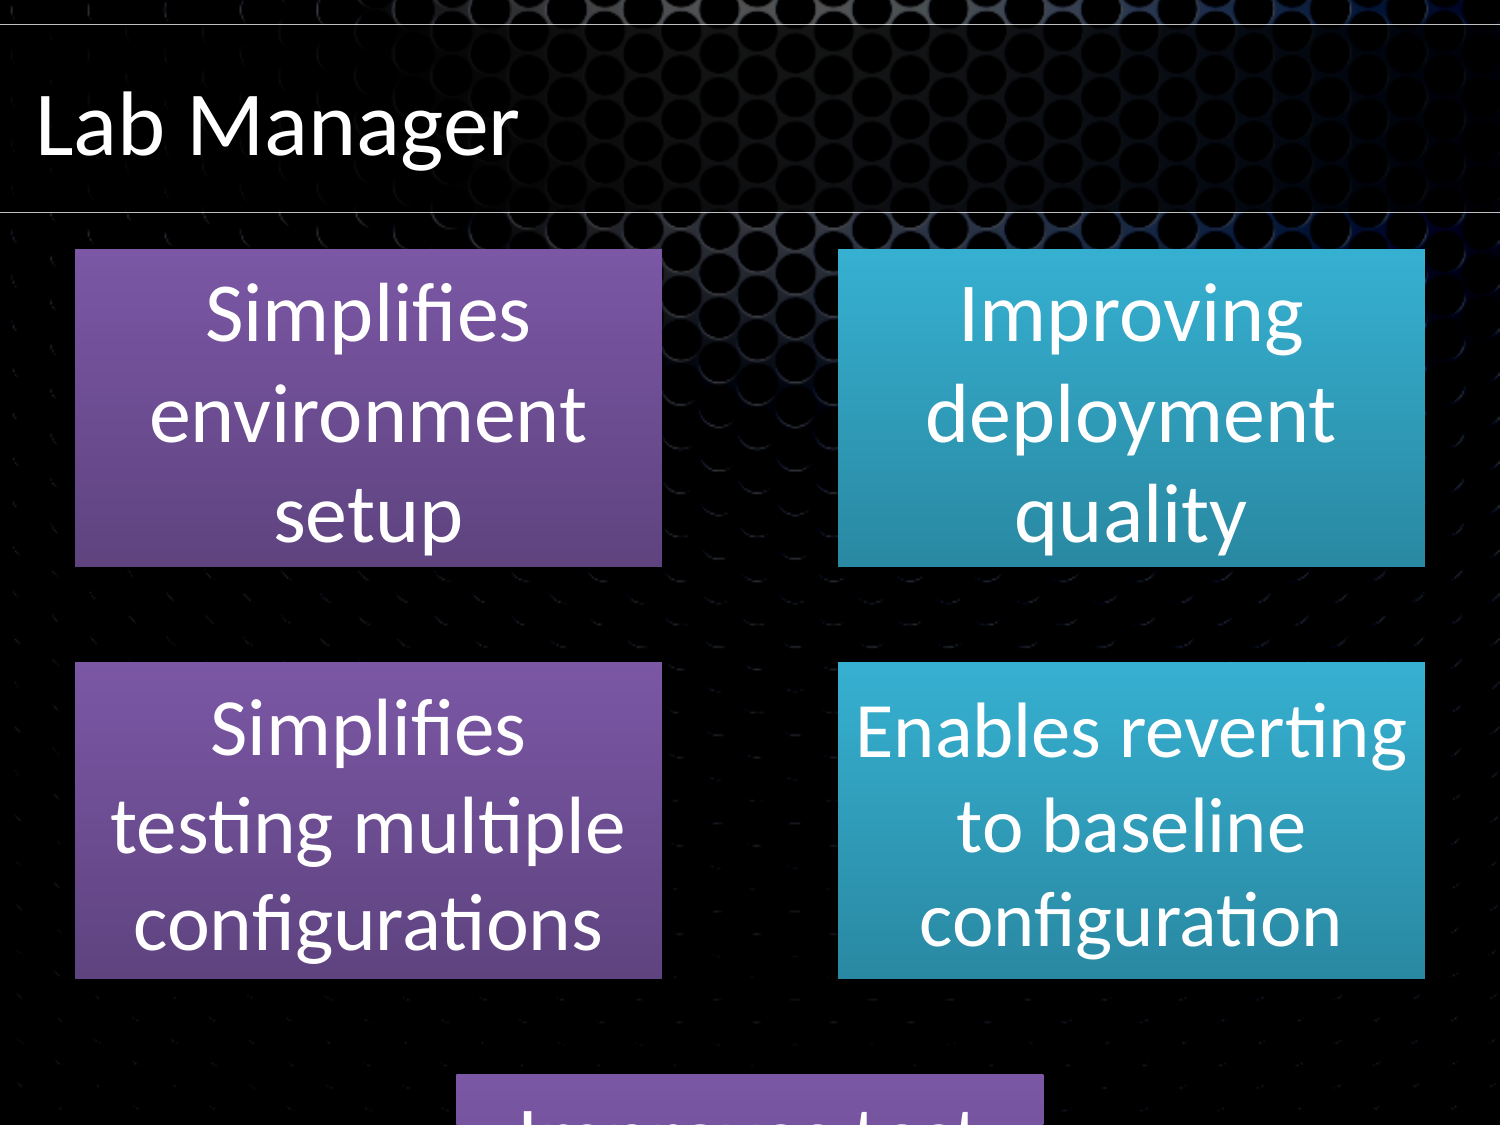

# Lab Manager
Simplifies environment setup
Improving deployment quality
Simplifies testing multiple configurations
Enables reverting to baseline configuration